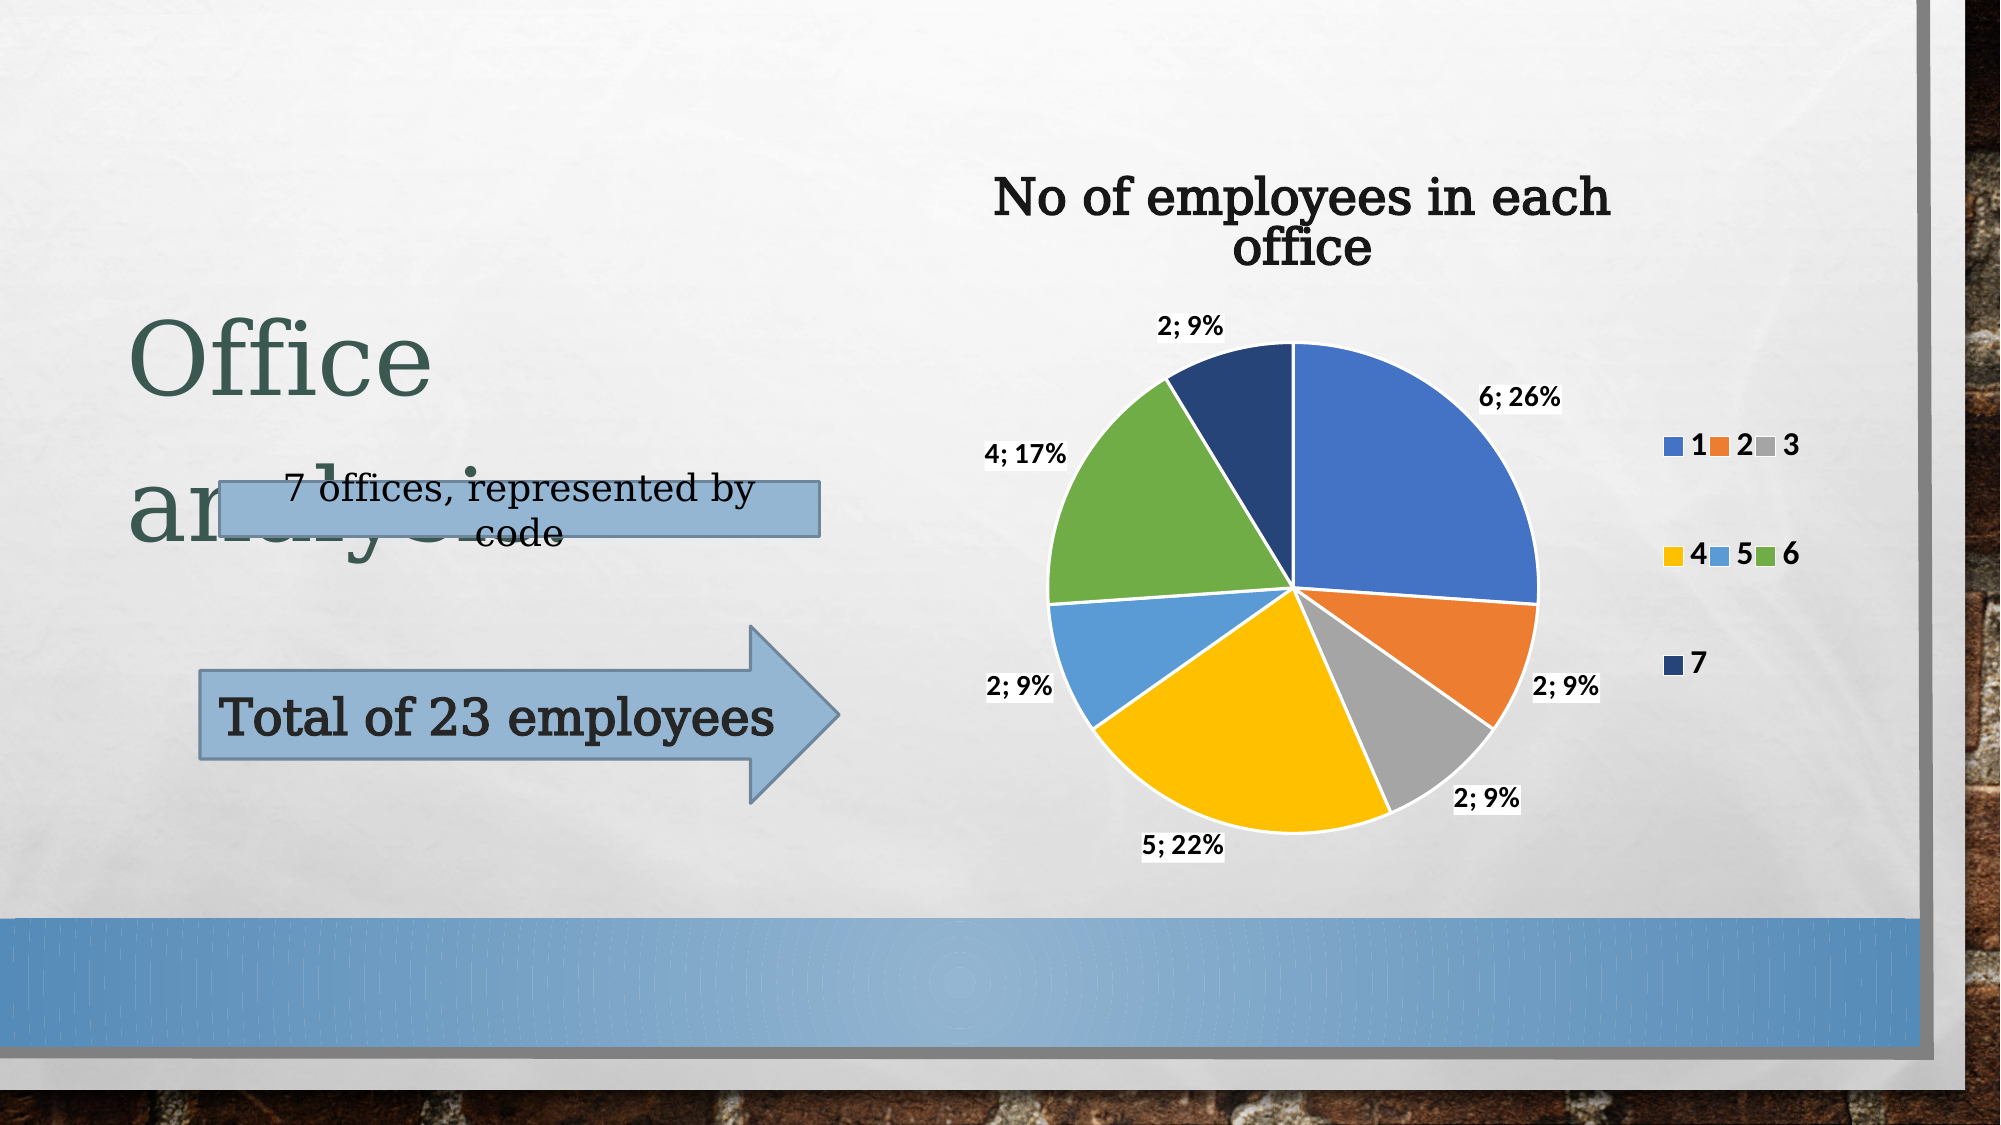

#

### Chart: No of employees in each office

| Category | Total |
|---|---|
| 1 | 6.0 |
| 2 | 2.0 |
| 3 | 2.0 |
| 4 | 5.0 |
| 5 | 2.0 |
| 6 | 4.0 |
| 7 | 2.0 |
Office analysis:
7 offices, represented by code
Total of 23 employees